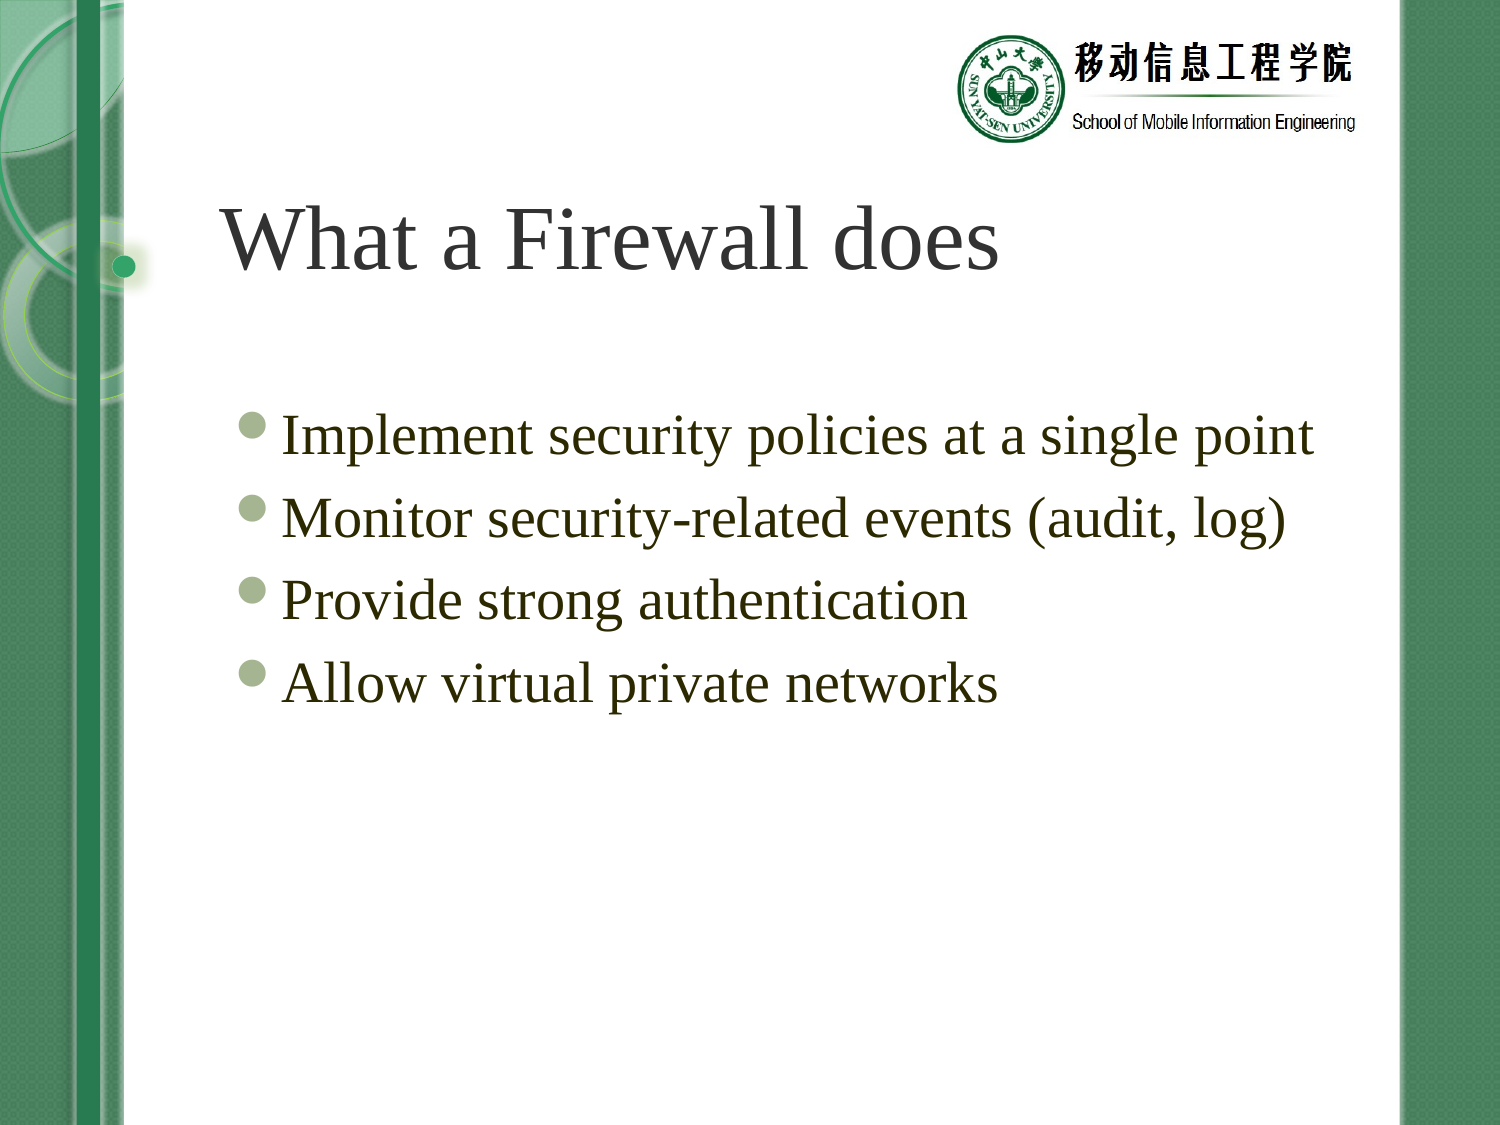

# What a Firewall does

Implement security policies at a single point
Monitor security-related events (audit, log)
Provide strong authentication
Allow virtual private networks